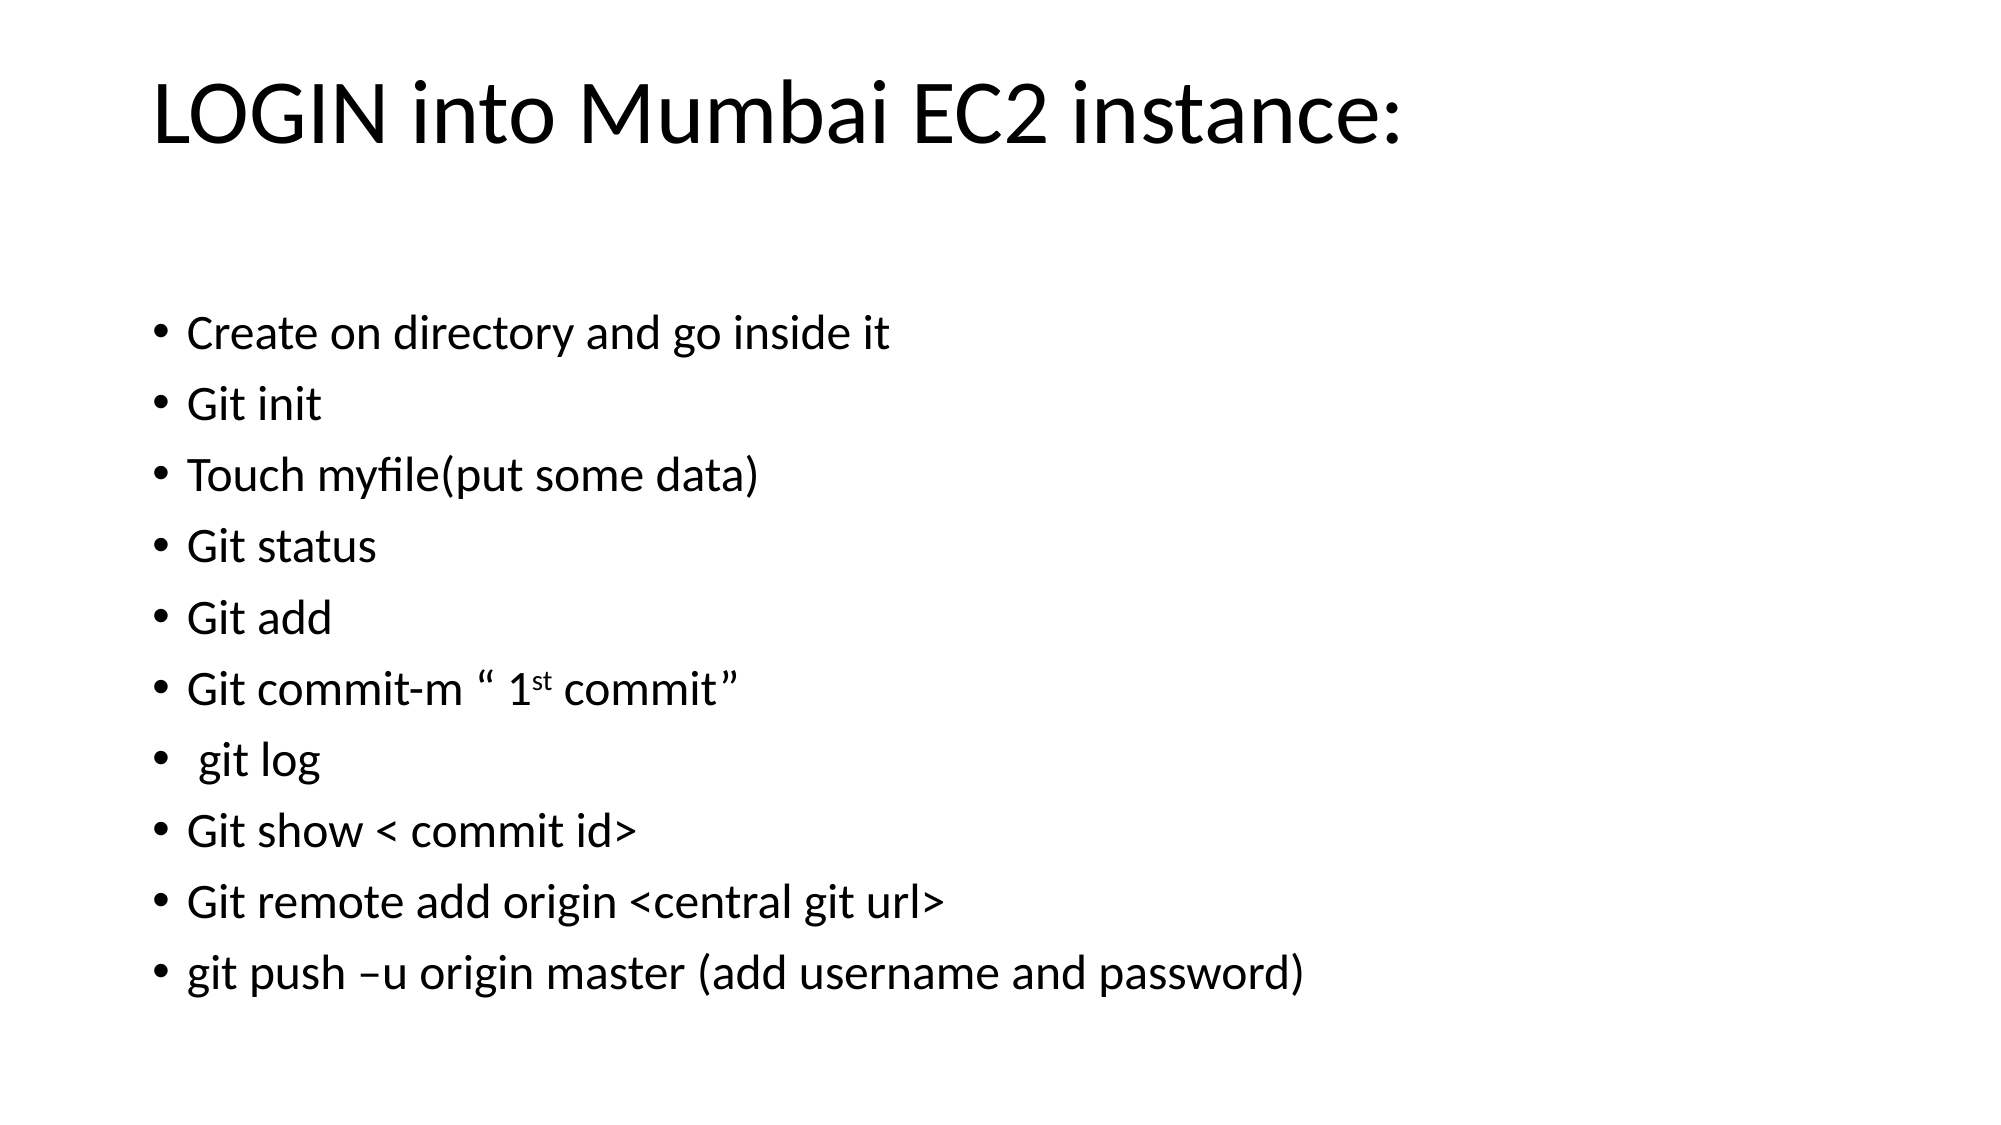

# LOGIN into Mumbai EC2 instance:
Create on directory and go inside it
Git init
Touch myfile(put some data)
Git status
Git add
Git commit-m “ 1st commit”
 git log
Git show < commit id>
Git remote add origin <central git url>
git push –u origin master (add username and password)